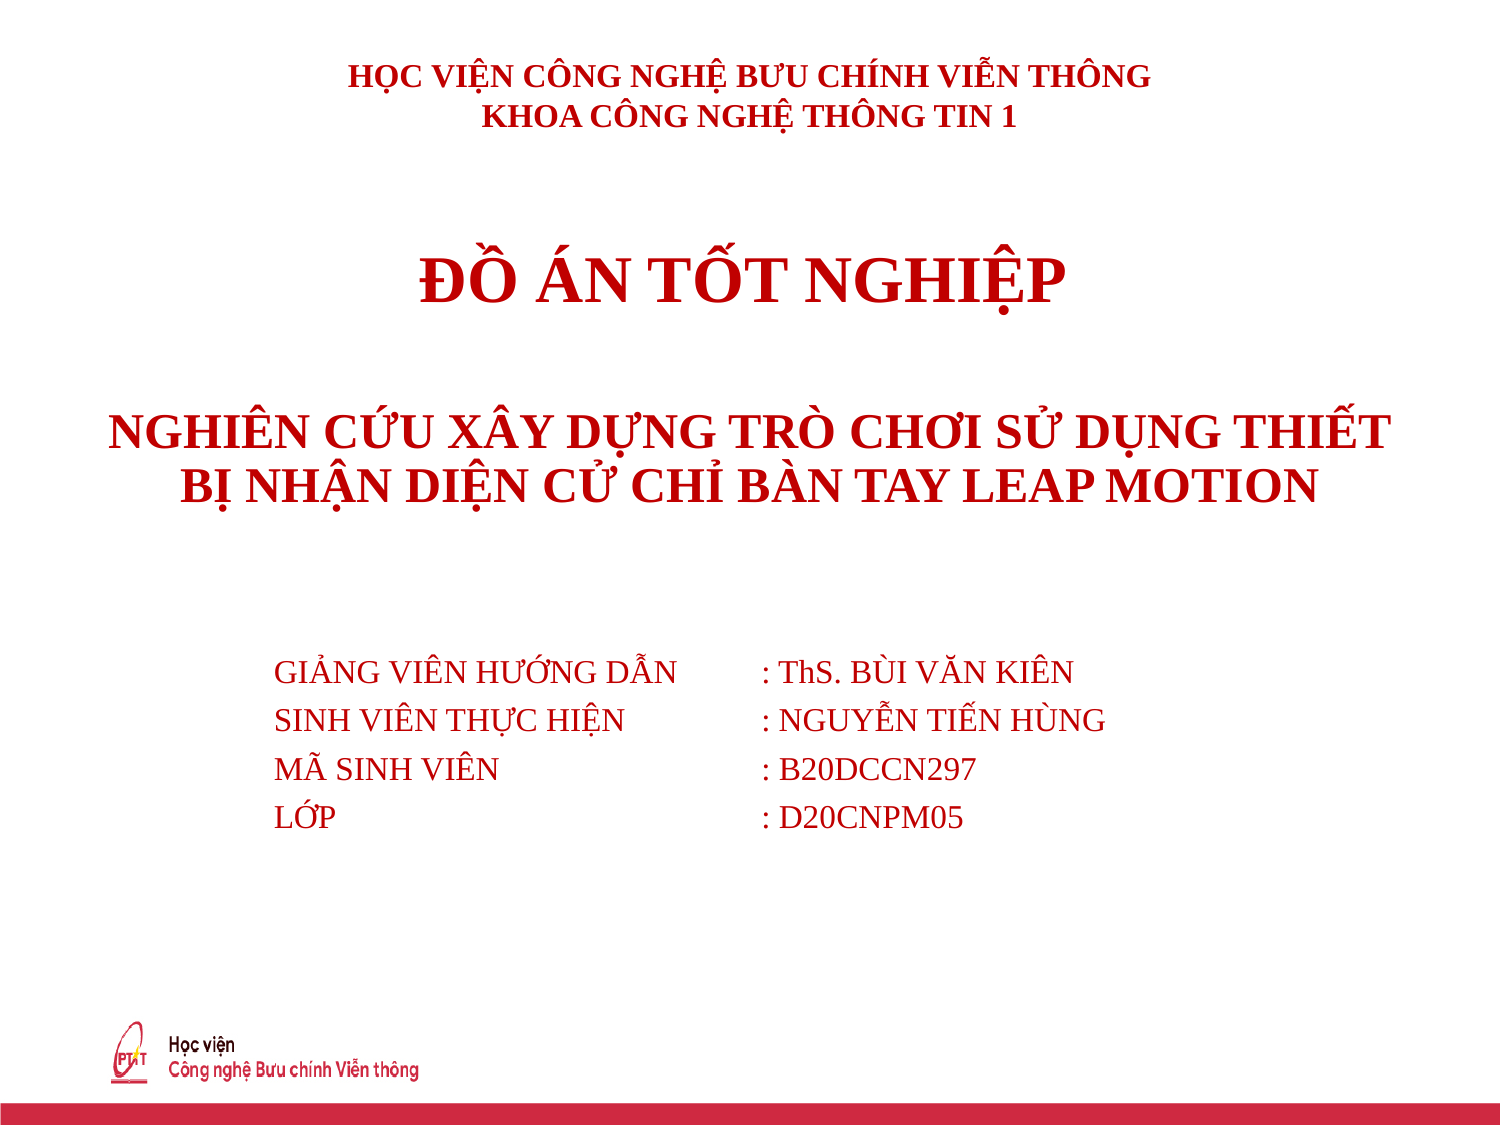

HỌC VIỆN CÔNG NGHỆ BƯU CHÍNH VIỄN THÔNG
KHOA CÔNG NGHỆ THÔNG TIN 1
ĐỒ ÁN TỐT NGHIỆP
# NGHIÊN CỨU XÂY DỰNG TRÒ CHƠI SỬ DỤNG THIẾT BỊ NHẬN DIỆN CỬ CHỈ BÀN TAY LEAP MOTION
| GIẢNG VIÊN HƯỚNG DẪN | : ThS. BÙI VĂN KIÊN |
| --- | --- |
| SINH VIÊN THỰC HIỆN | : NGUYỄN TIẾN HÙNG |
| MÃ SINH VIÊN | : B20DCCN297 |
| LỚP | : D20CNPM05 |